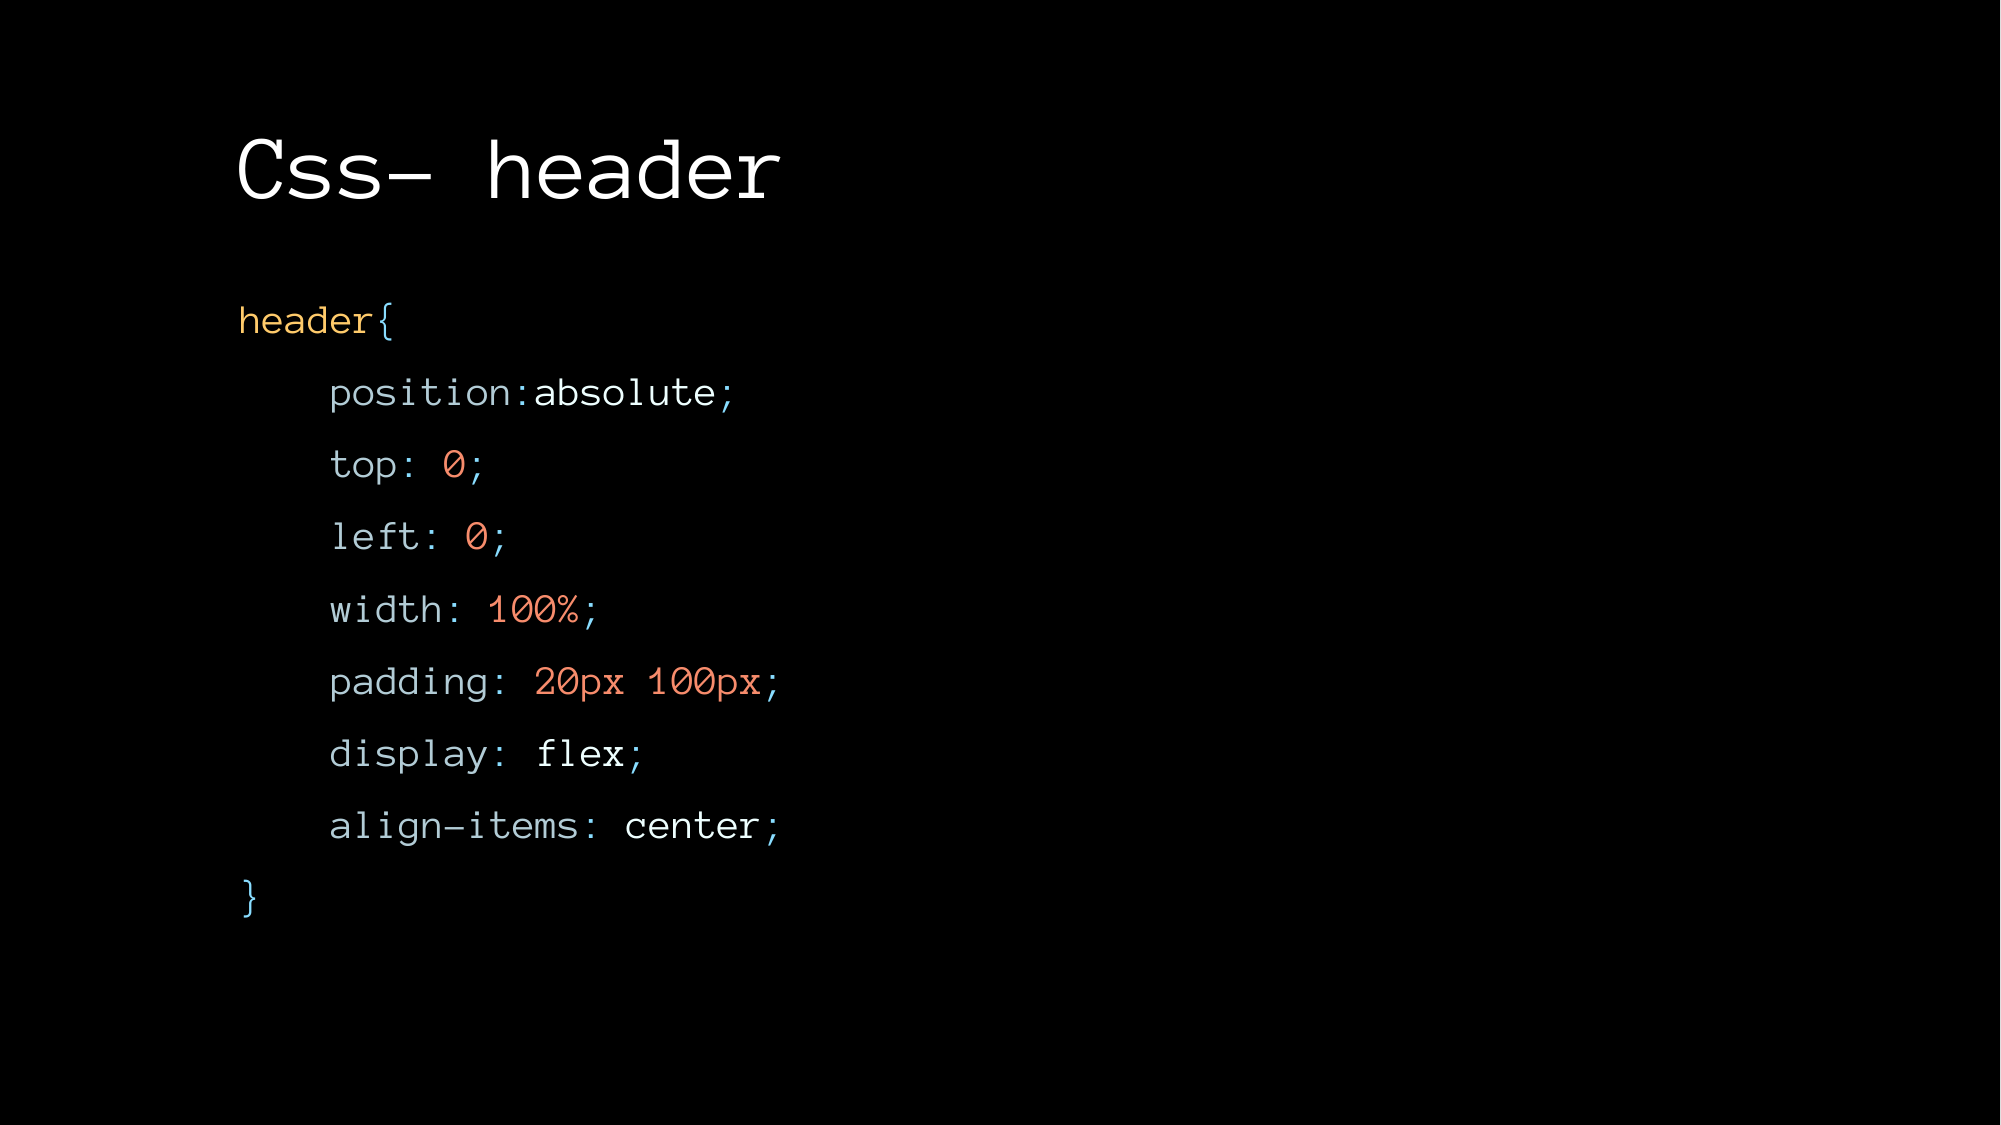

# Css- header
header{
    position:absolute;
    top: 0;
    left: 0;
    width: 100%;
    padding: 20px 100px;
    display: flex;
    align-items: center;
}